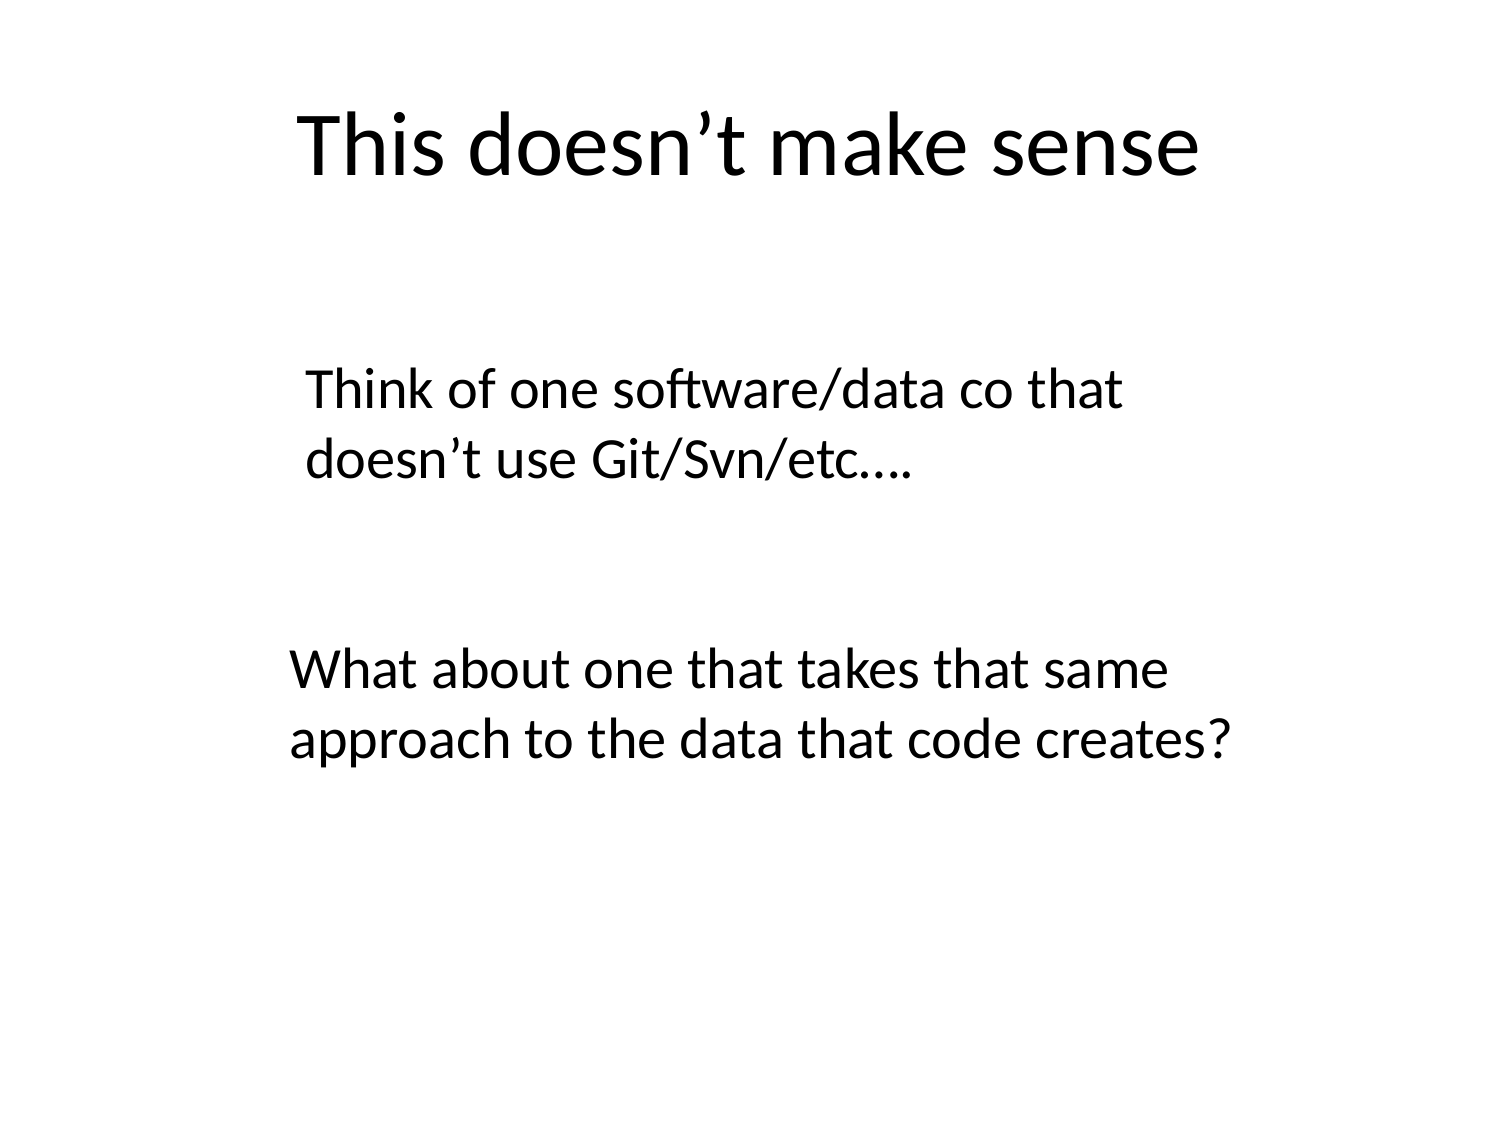

# This doesn’t make sense
Think of one software/data co that doesn’t use Git/Svn/etc….
What about one that takes that same approach to the data that code creates?